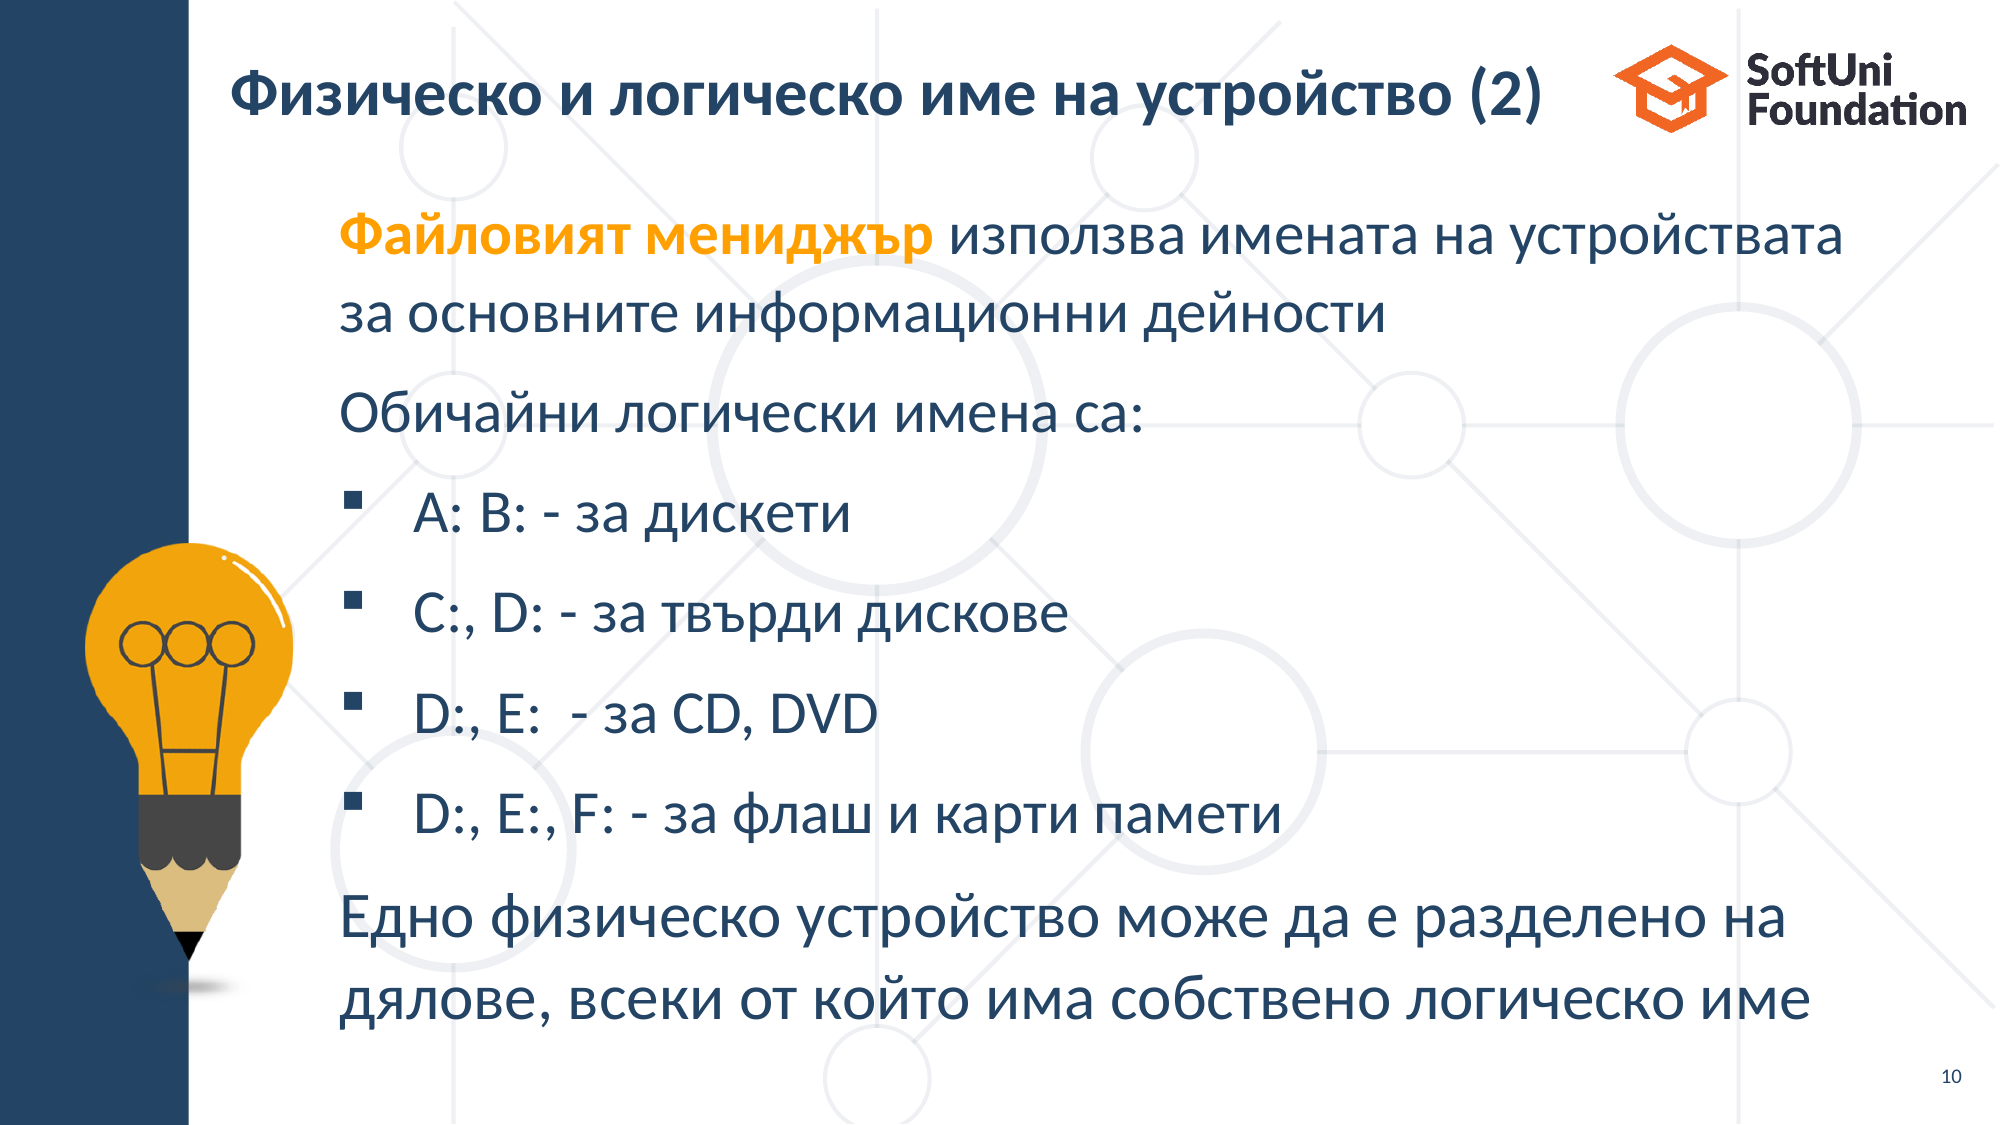

# Физическо и логическо име на устройство (2)
Файловият мениджър използва имената на устройствата за основните информационни дейности
Обичайни логически имена са:
A: B: - за дискети
C:, D: - за твърди дискове
D:, E:  - за CD, DVD
D:, E:, F: - за флаш и карти памети
Едно физическо устройство може да е разделено на дялове, всеки от който има собствено логическо име

10